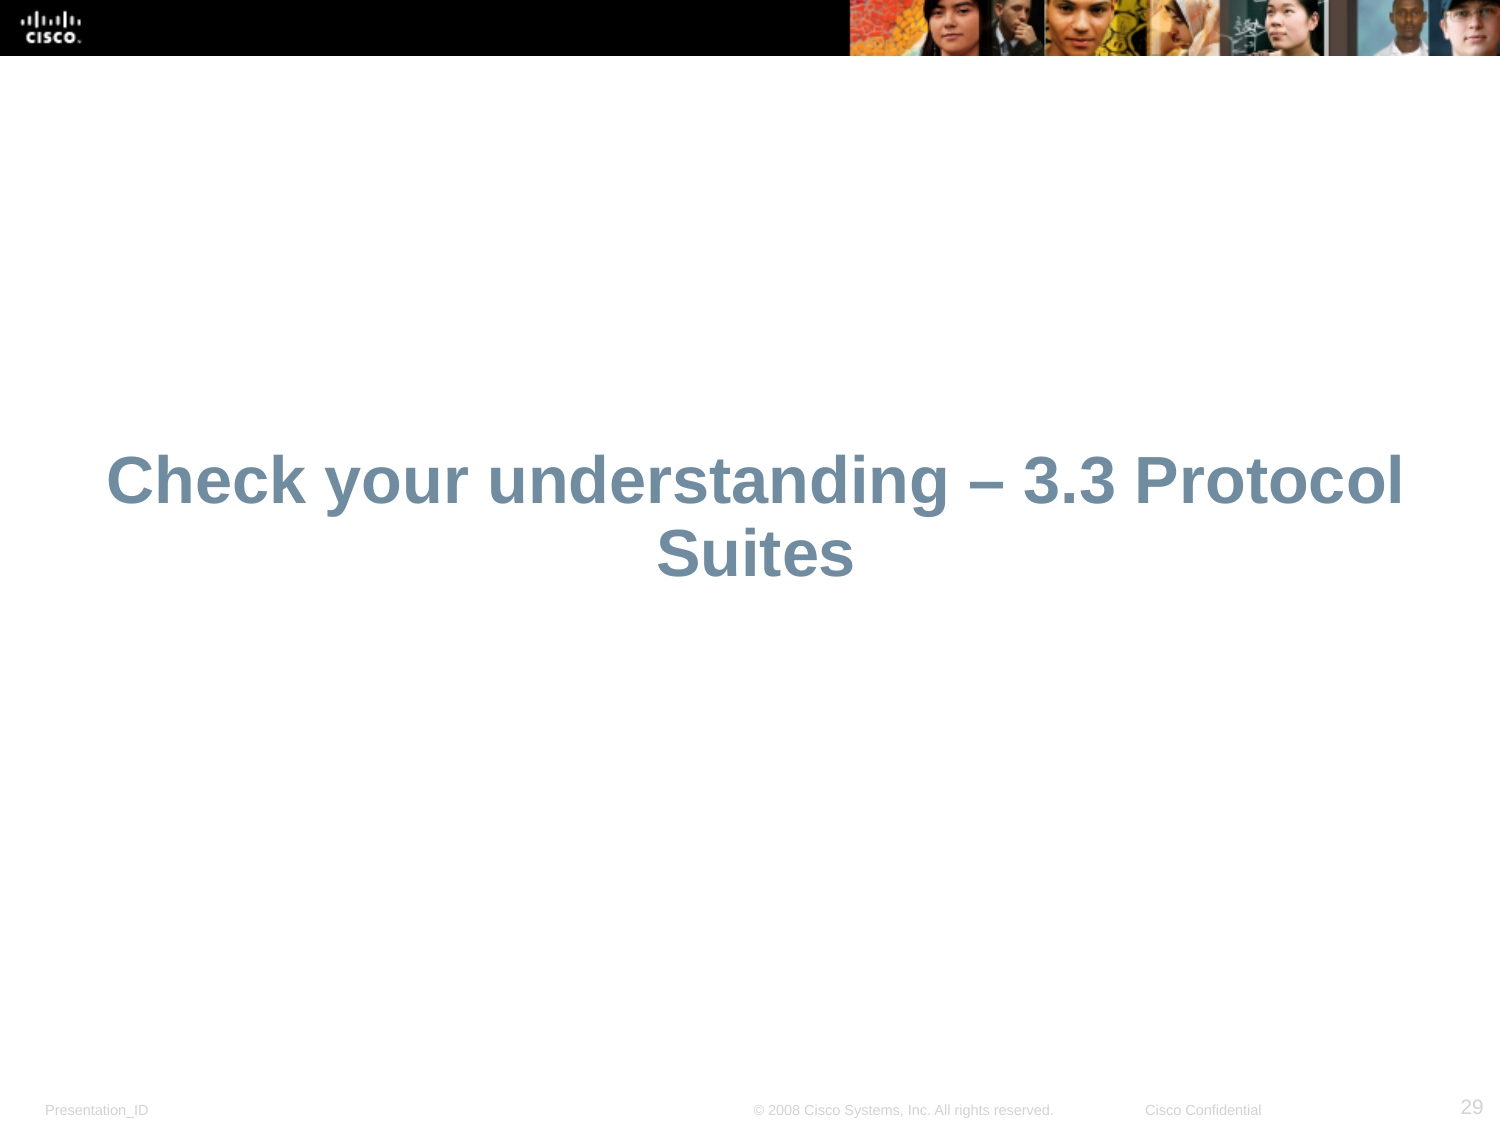

# Check your understanding – 3.3 Protocol Suites